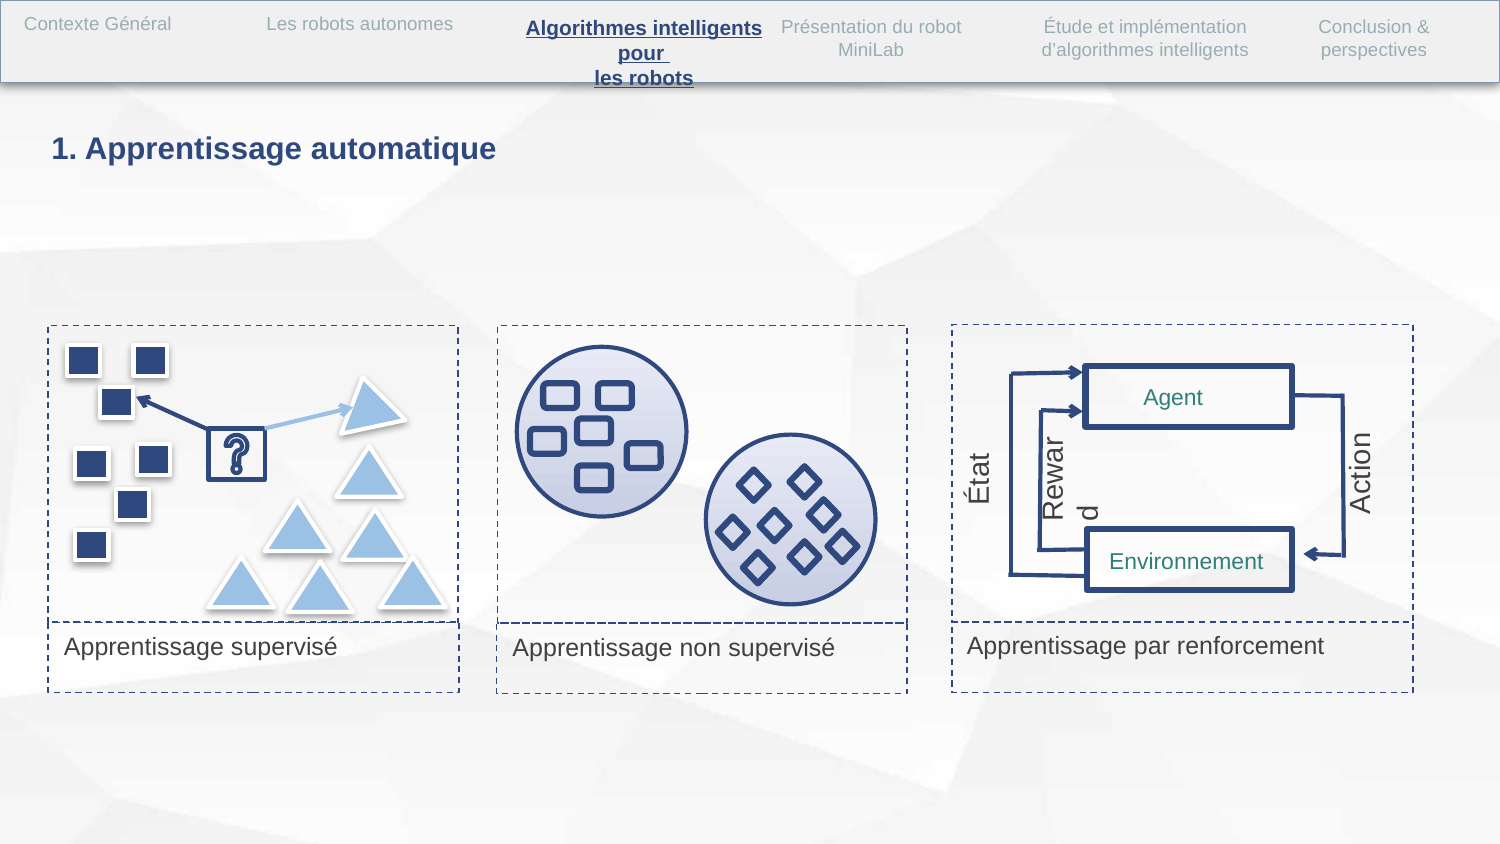

Algorithmes intelligents pour
les robots

Présentation du robot MiniLab

Étude et implémentation d’algorithmes intelligents

Les robots autonomes
Conclusion & perspectives

Contexte Général
1. Apprentissage automatique
État

Action

Agent

Reward

Environnement

Apprentissage par renforcement
Apprentissage supervisé

Apprentissage non supervisé
17